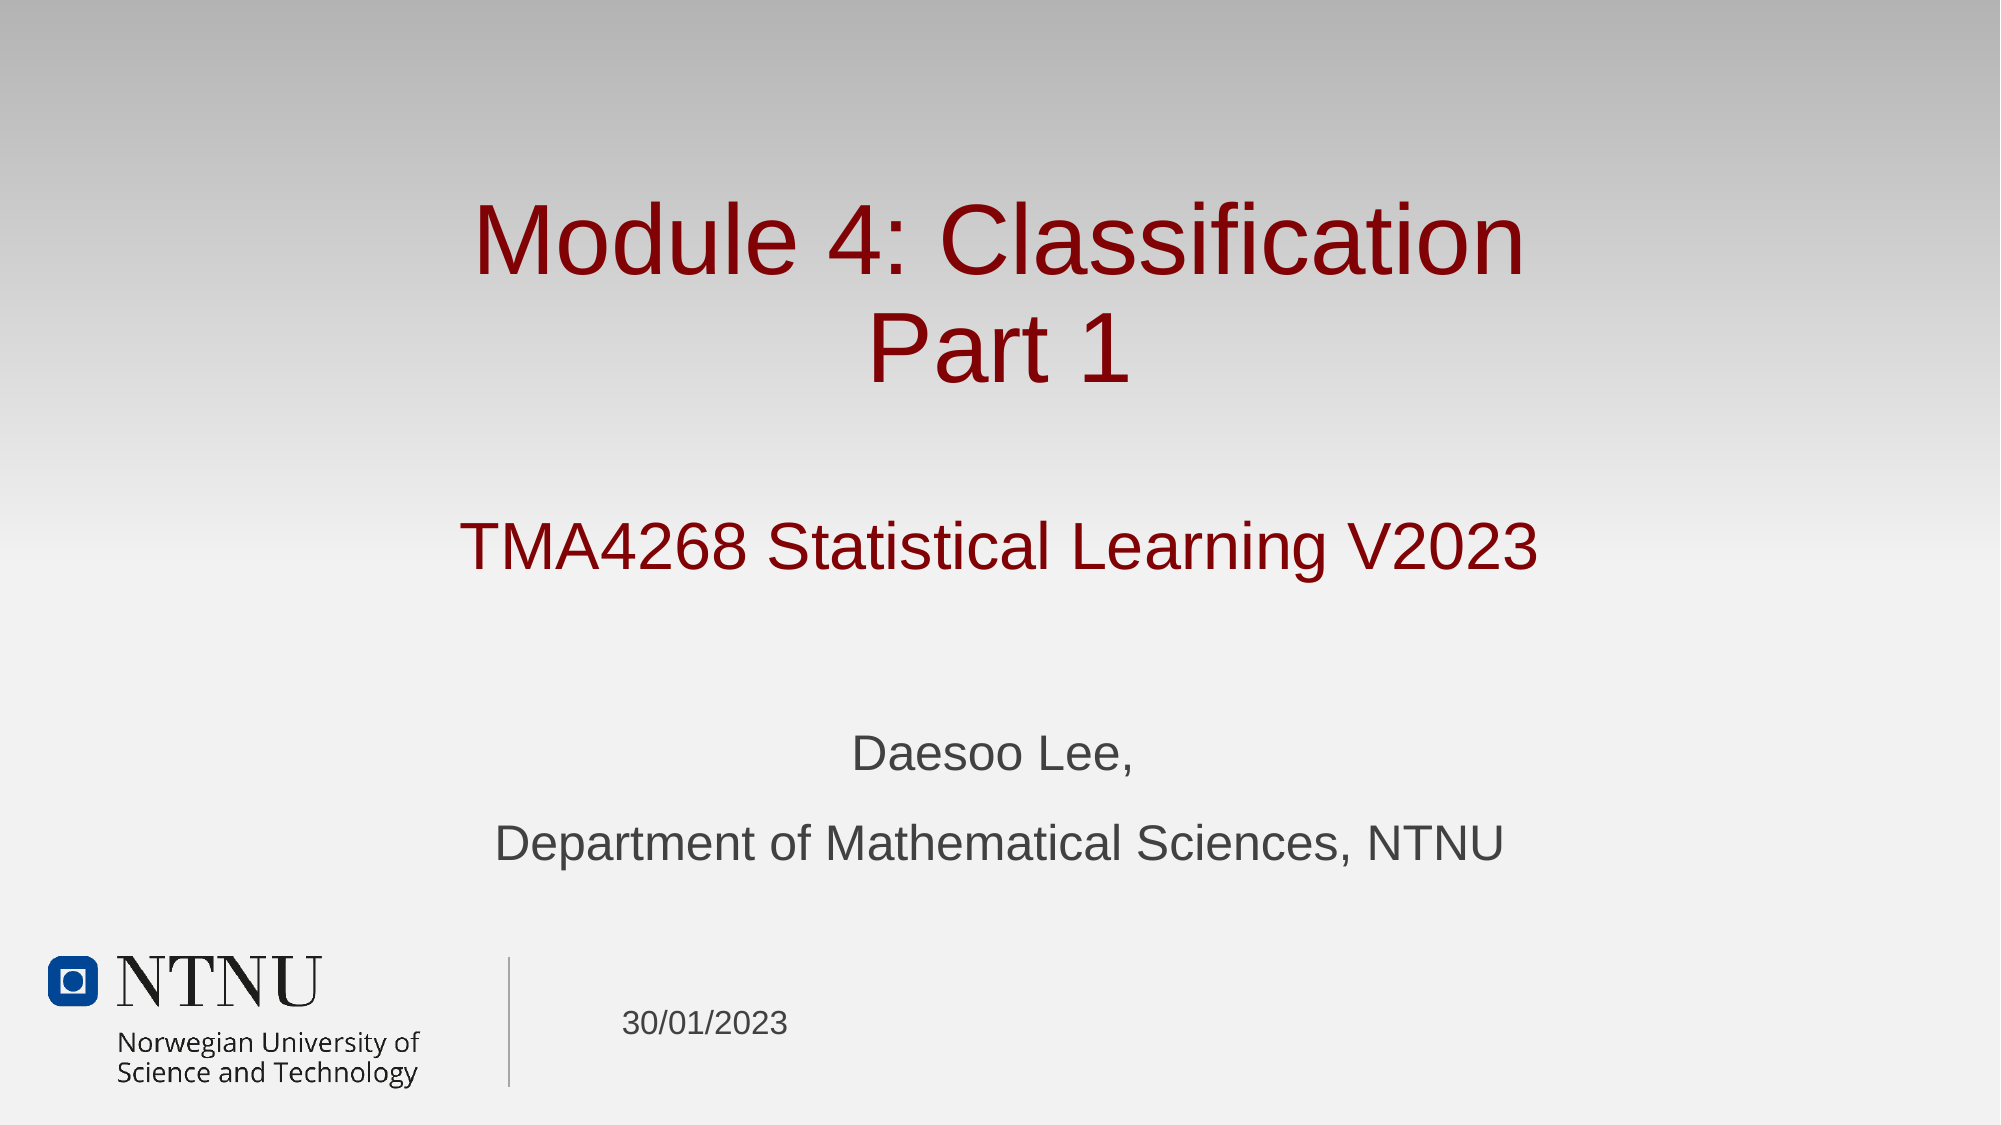

# Module 4: Classification Part 1 TMA4268 Statistical Learning V2023
Daesoo Lee,
Department of Mathematical Sciences, NTNU
30/01/2023